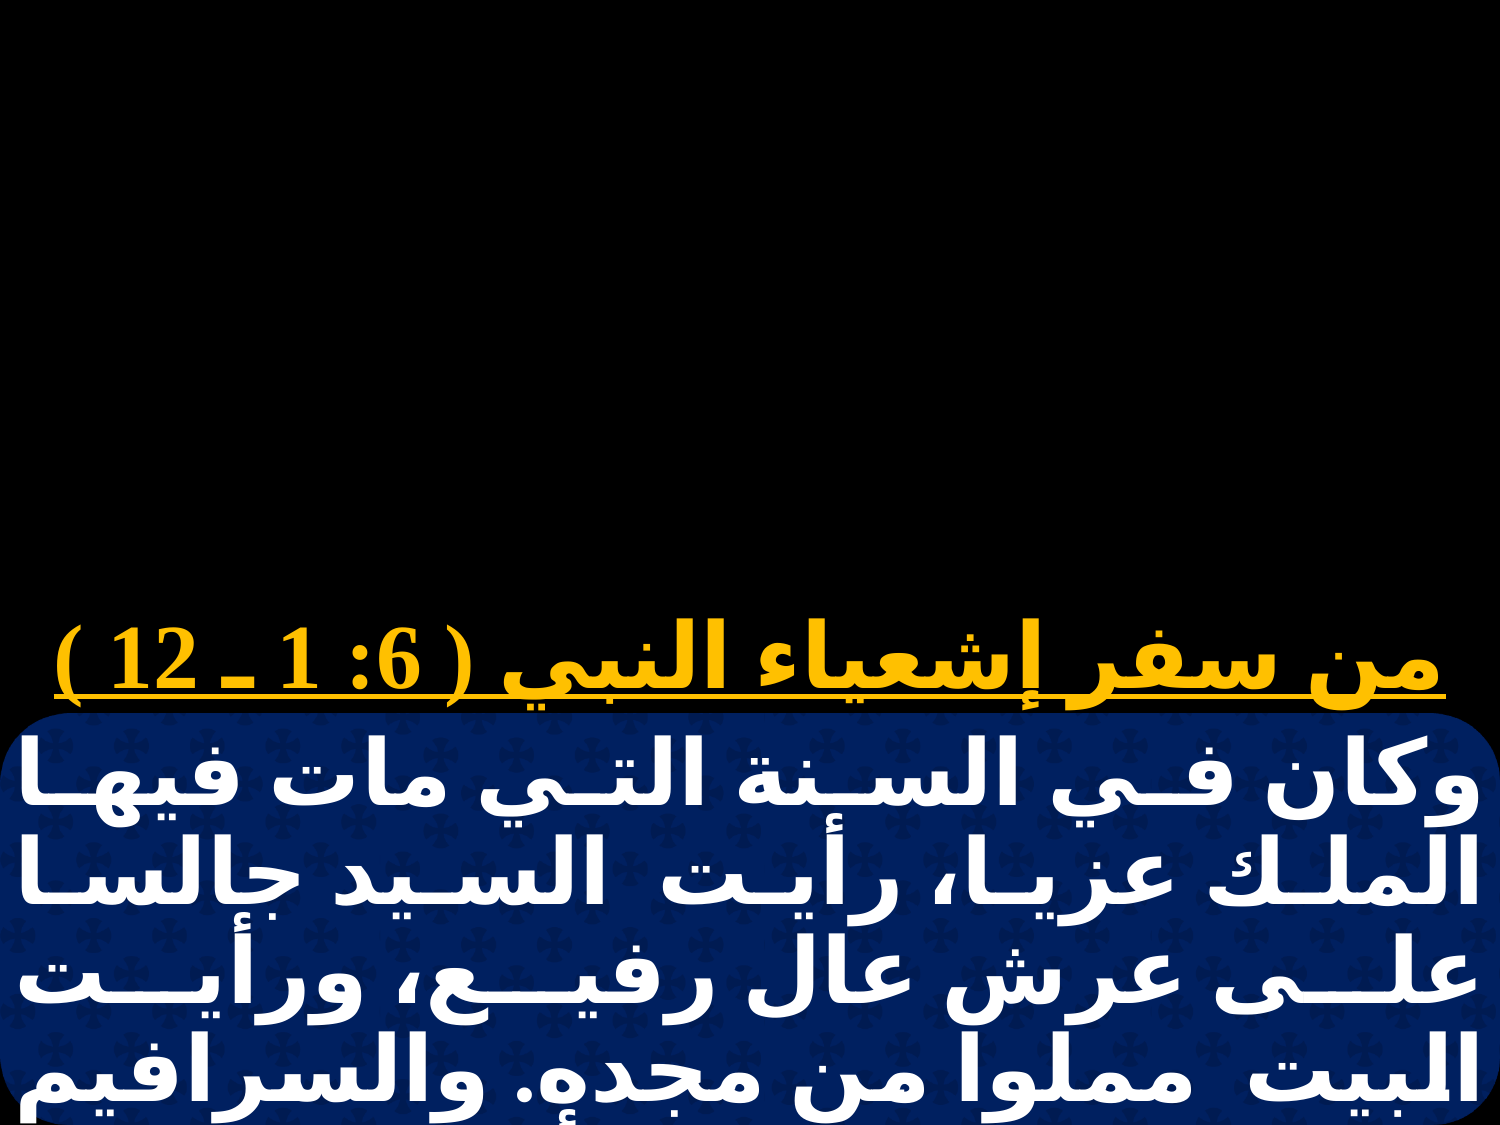

من سفر إشعياء النبي ( 6: 1 ـ 12 )
وكان في السنة التي مات فيها الملك عزيا، رأيت  السيد جالسا على عرش عال رفيع، ورأيت البيت  مملوا من مجده. والسرافيم قيام حوله، وستة  أجنحة لكل واحد، باثنين يستر وجهه، وباثنين